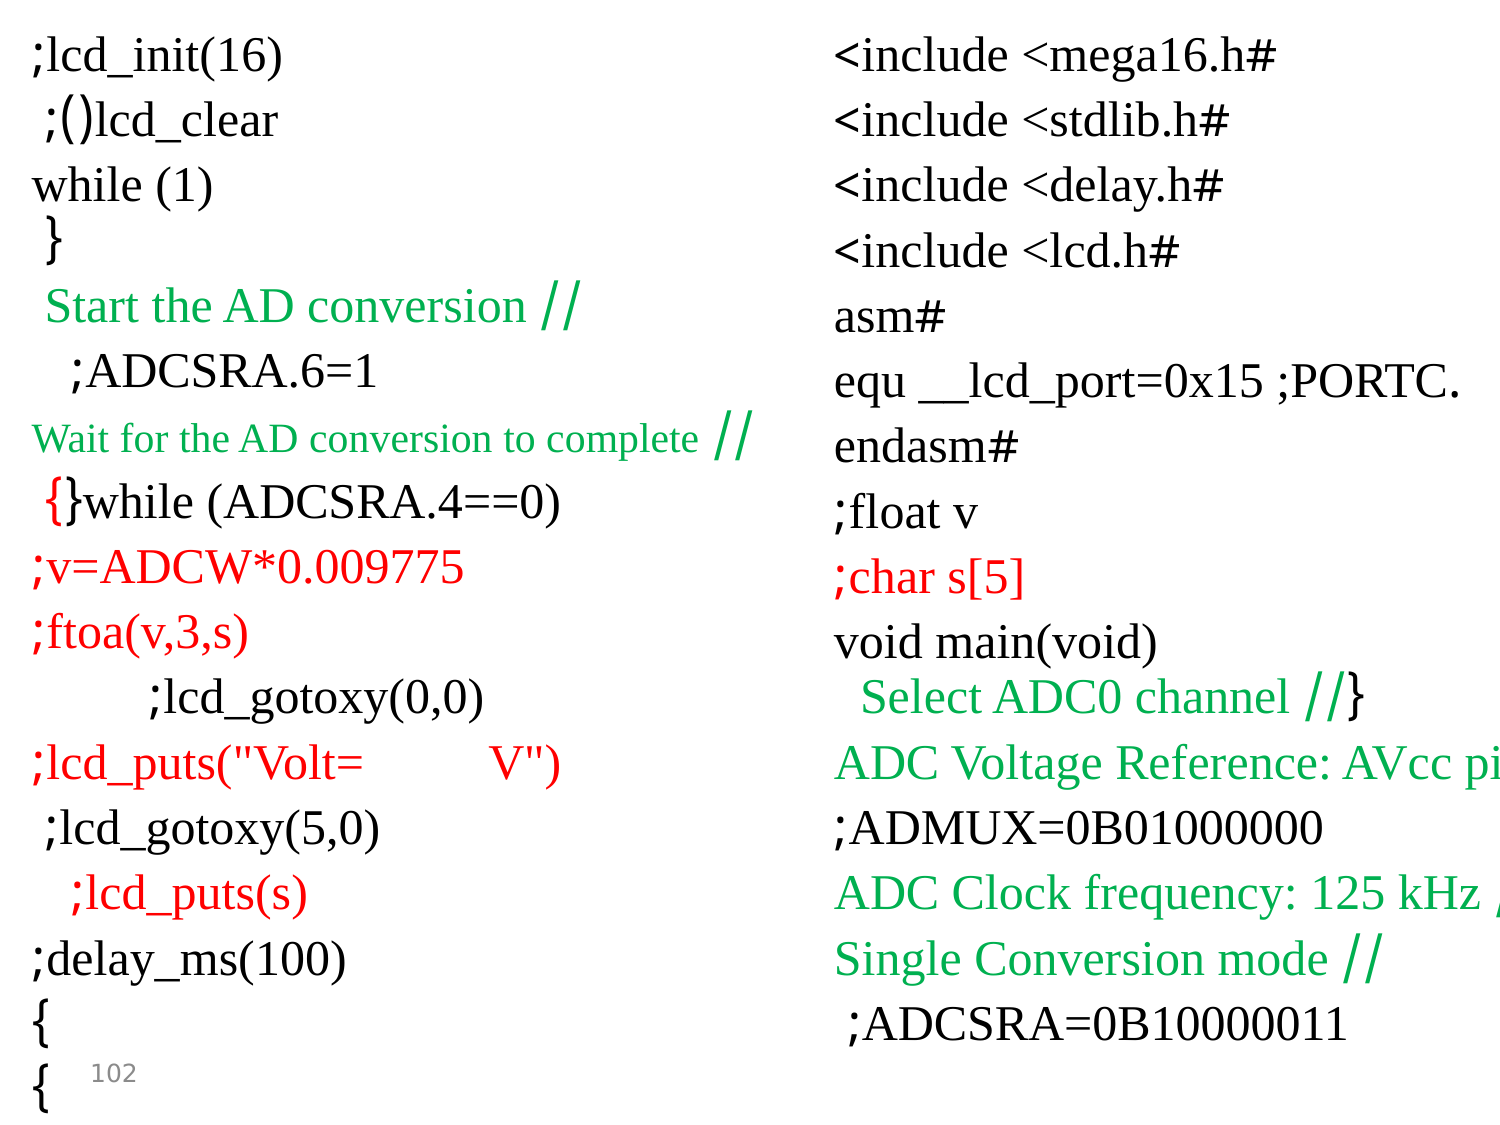

| lcd\_init(16); lcd\_clear(); while (1) { // Start the AD conversion ADCSRA.6=1; // Wait for the AD conversion to complete while (ADCSRA.4==0){} v=ADCW\*0.009775; ftoa(v,3,s); lcd\_gotoxy(0,0); lcd\_puts("Volt= V"); lcd\_gotoxy(5,0); lcd\_puts(s); delay\_ms(100); } } | #include <mega16.h> #include <stdlib.h> #include <delay.h> #include <lcd.h> #asm .equ \_\_lcd\_port=0x15 ;PORTC #endasm float v; char s[5]; void main(void) {// Select ADC0 channel //ADC Voltage Reference: AVcc pin ADMUX=0B01000000; // ADC Clock frequency: 125 kHz // Single Conversion mode ADCSRA=0B10000011; |
| --- | --- |
102